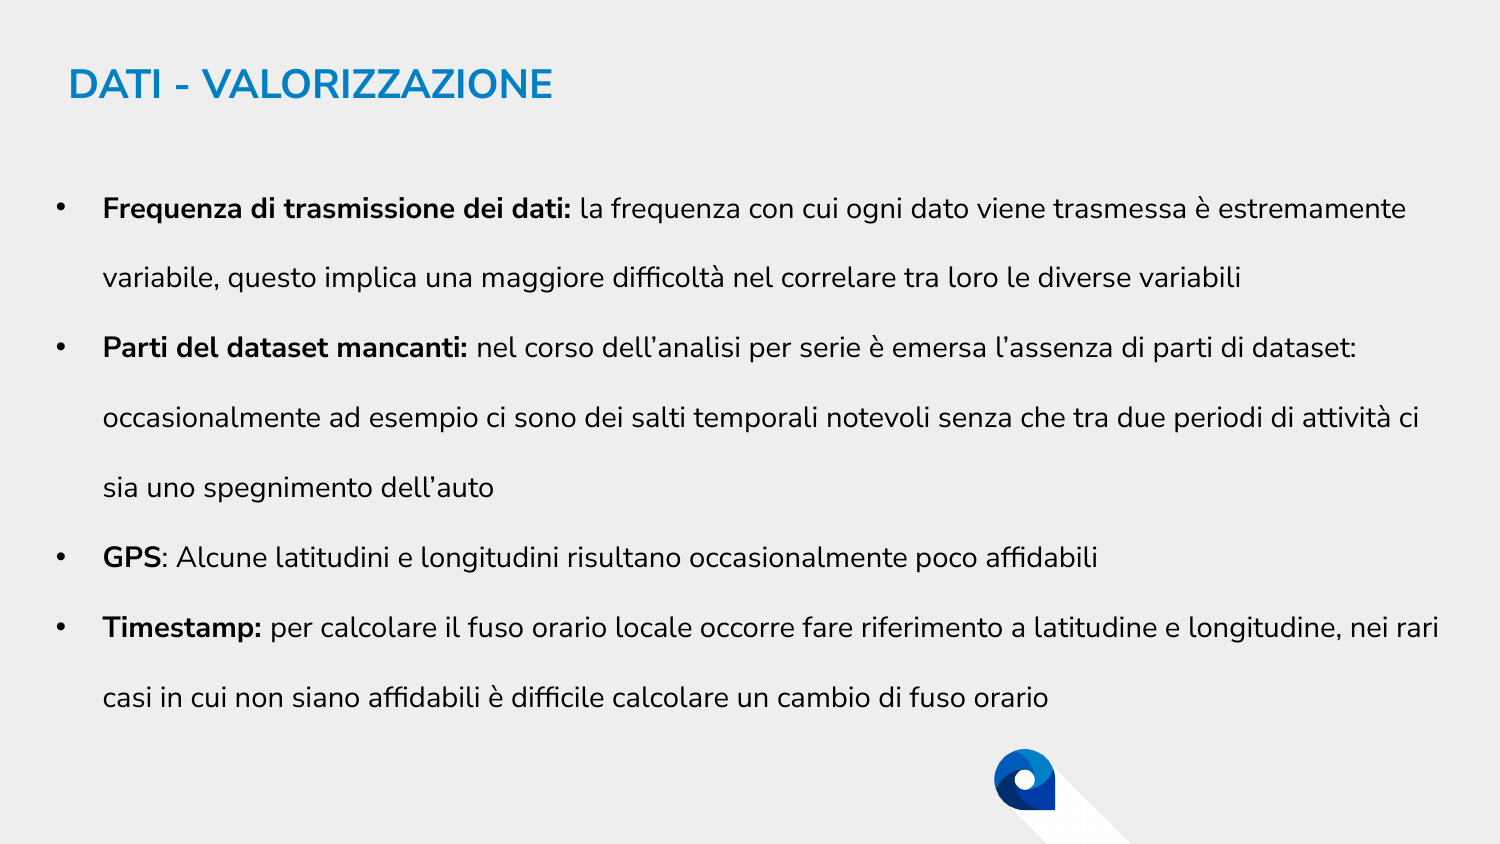

# Dati - valorizzazione
Frequenza di trasmissione dei dati: la frequenza con cui ogni dato viene trasmessa è estremamente variabile, questo implica una maggiore difficoltà nel correlare tra loro le diverse variabili
Parti del dataset mancanti: nel corso dell’analisi per serie è emersa l’assenza di parti di dataset: occasionalmente ad esempio ci sono dei salti temporali notevoli senza che tra due periodi di attività ci sia uno spegnimento dell’auto
GPS: Alcune latitudini e longitudini risultano occasionalmente poco affidabili
Timestamp: per calcolare il fuso orario locale occorre fare riferimento a latitudine e longitudine, nei rari casi in cui non siano affidabili è difficile calcolare un cambio di fuso orario